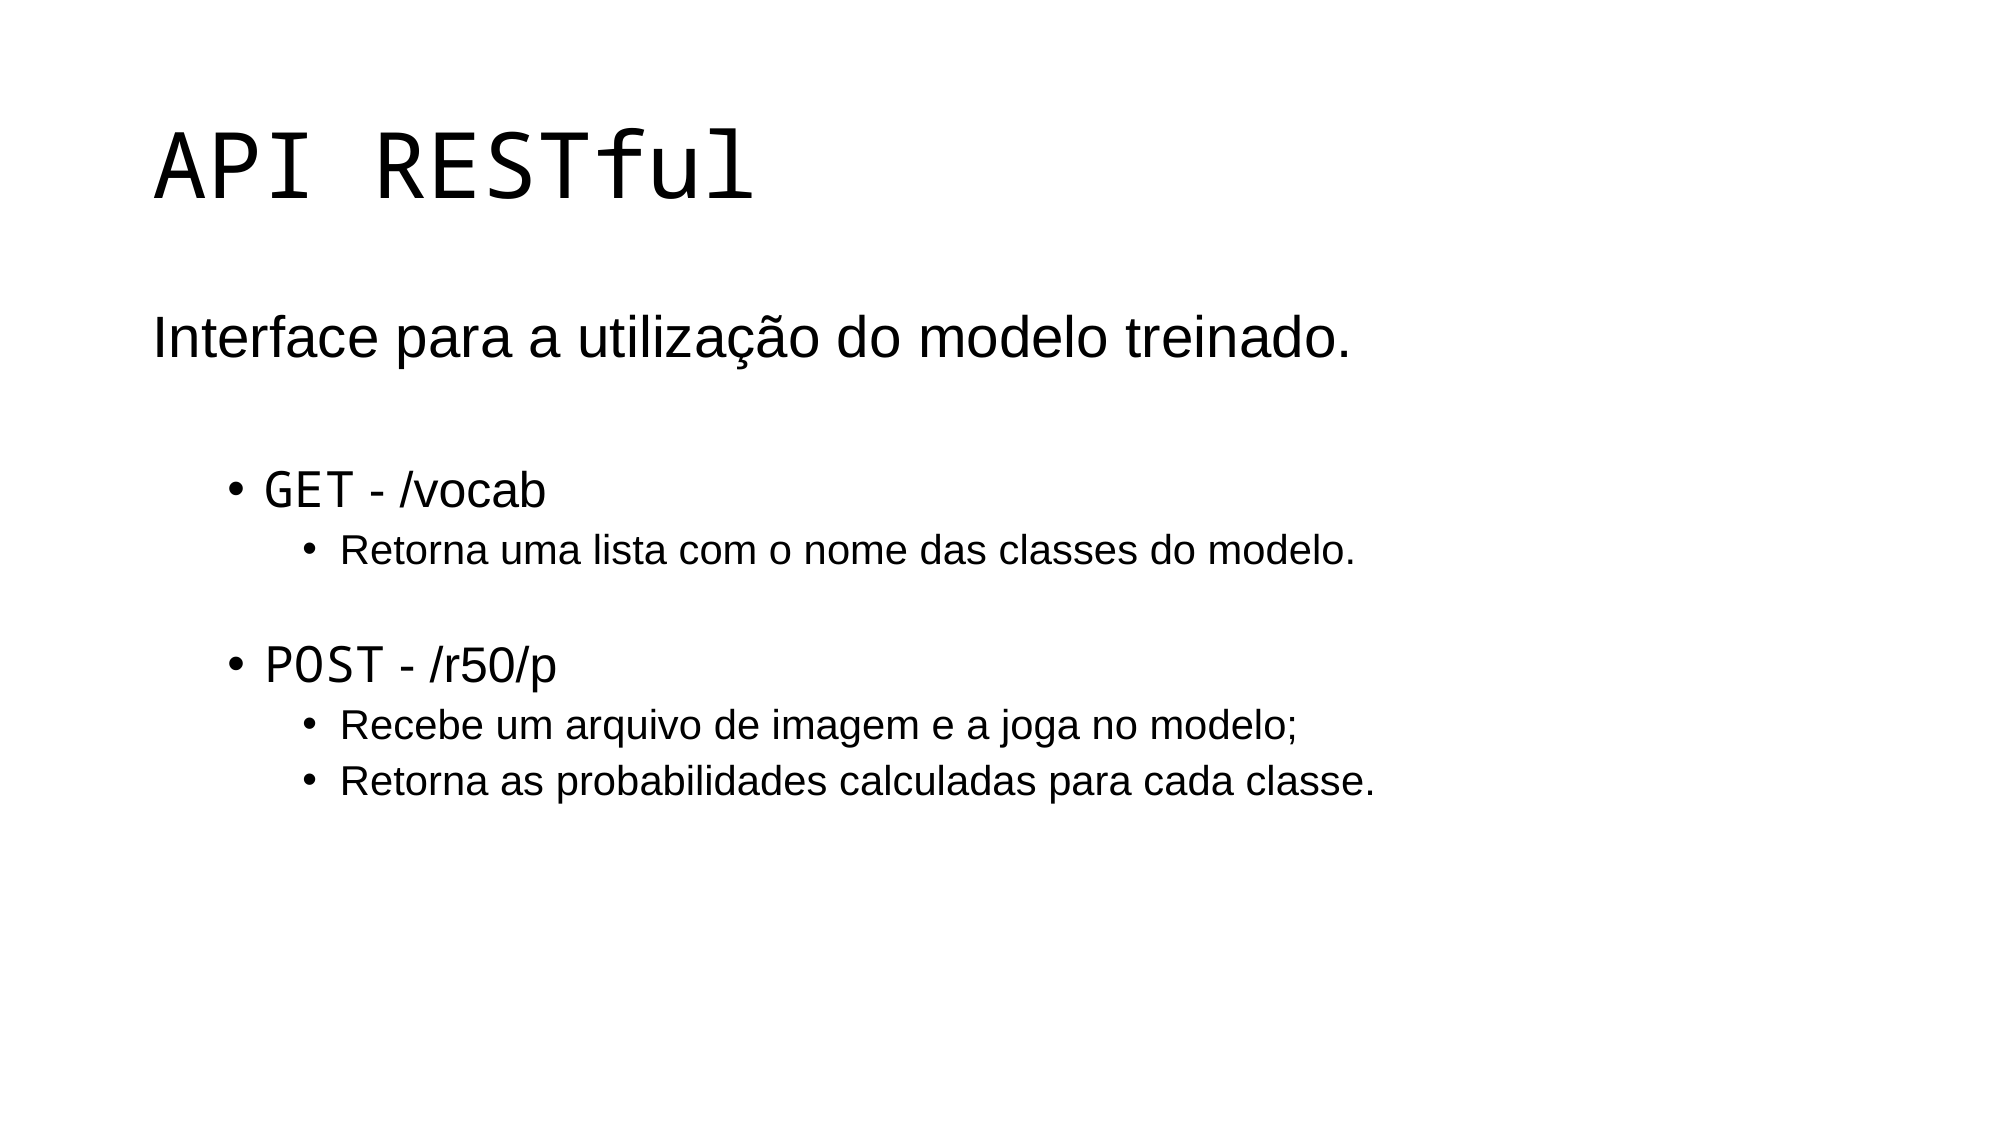

# API RESTful
Interface para a utilização do modelo treinado.

GET - /vocab
Retorna uma lista com o nome das classes do modelo.

POST - /r50/p
Recebe um arquivo de imagem e a joga no modelo;
Retorna as probabilidades calculadas para cada classe.